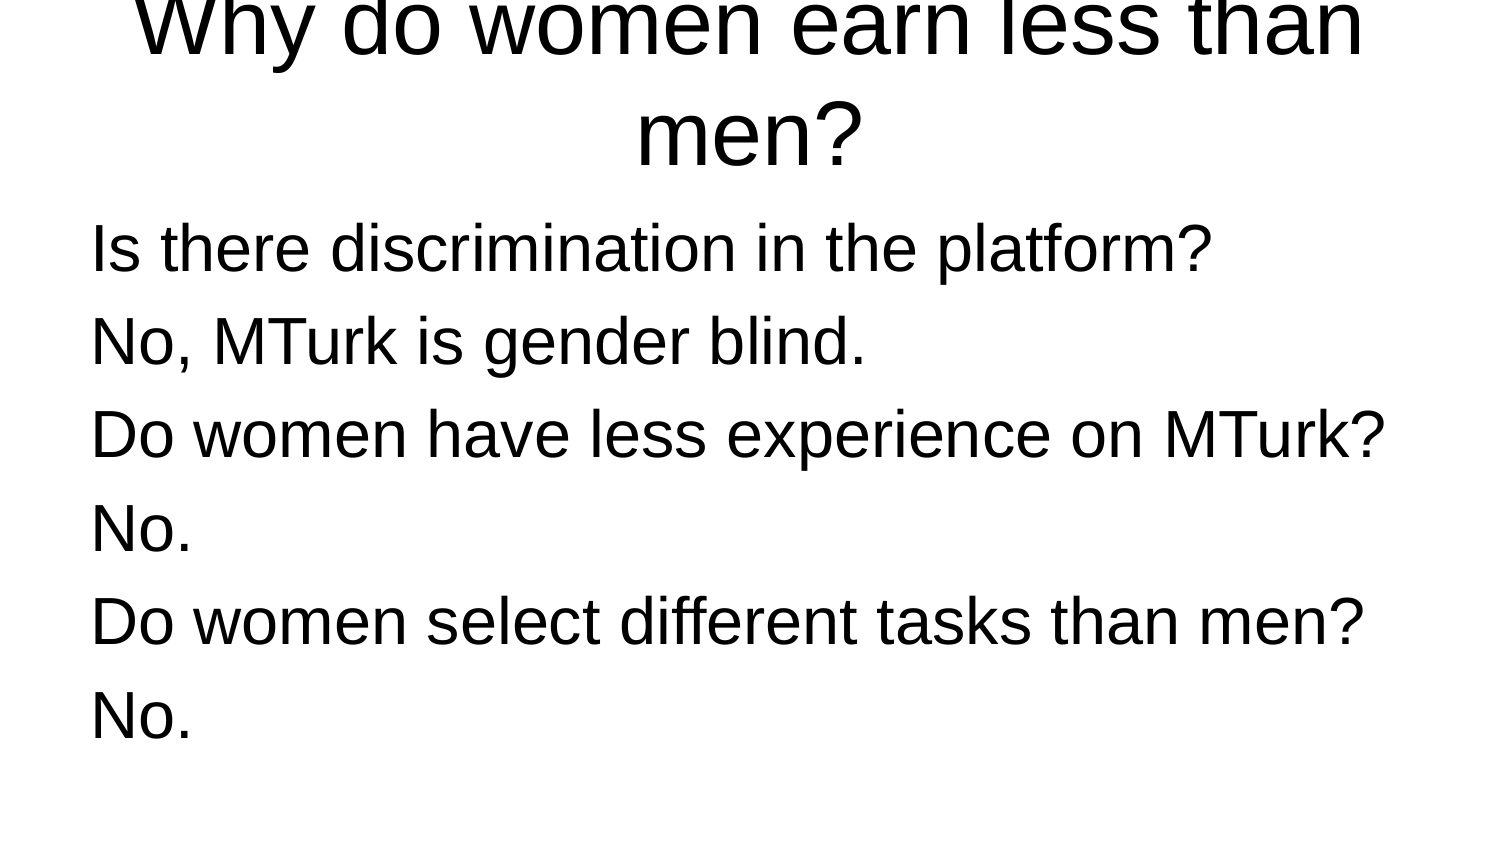

# Why do women earn less than men?
Is there discrimination in the platform?
No, MTurk is gender blind.
Do women have less experience on MTurk?
No.
Do women select different tasks than men?
No.